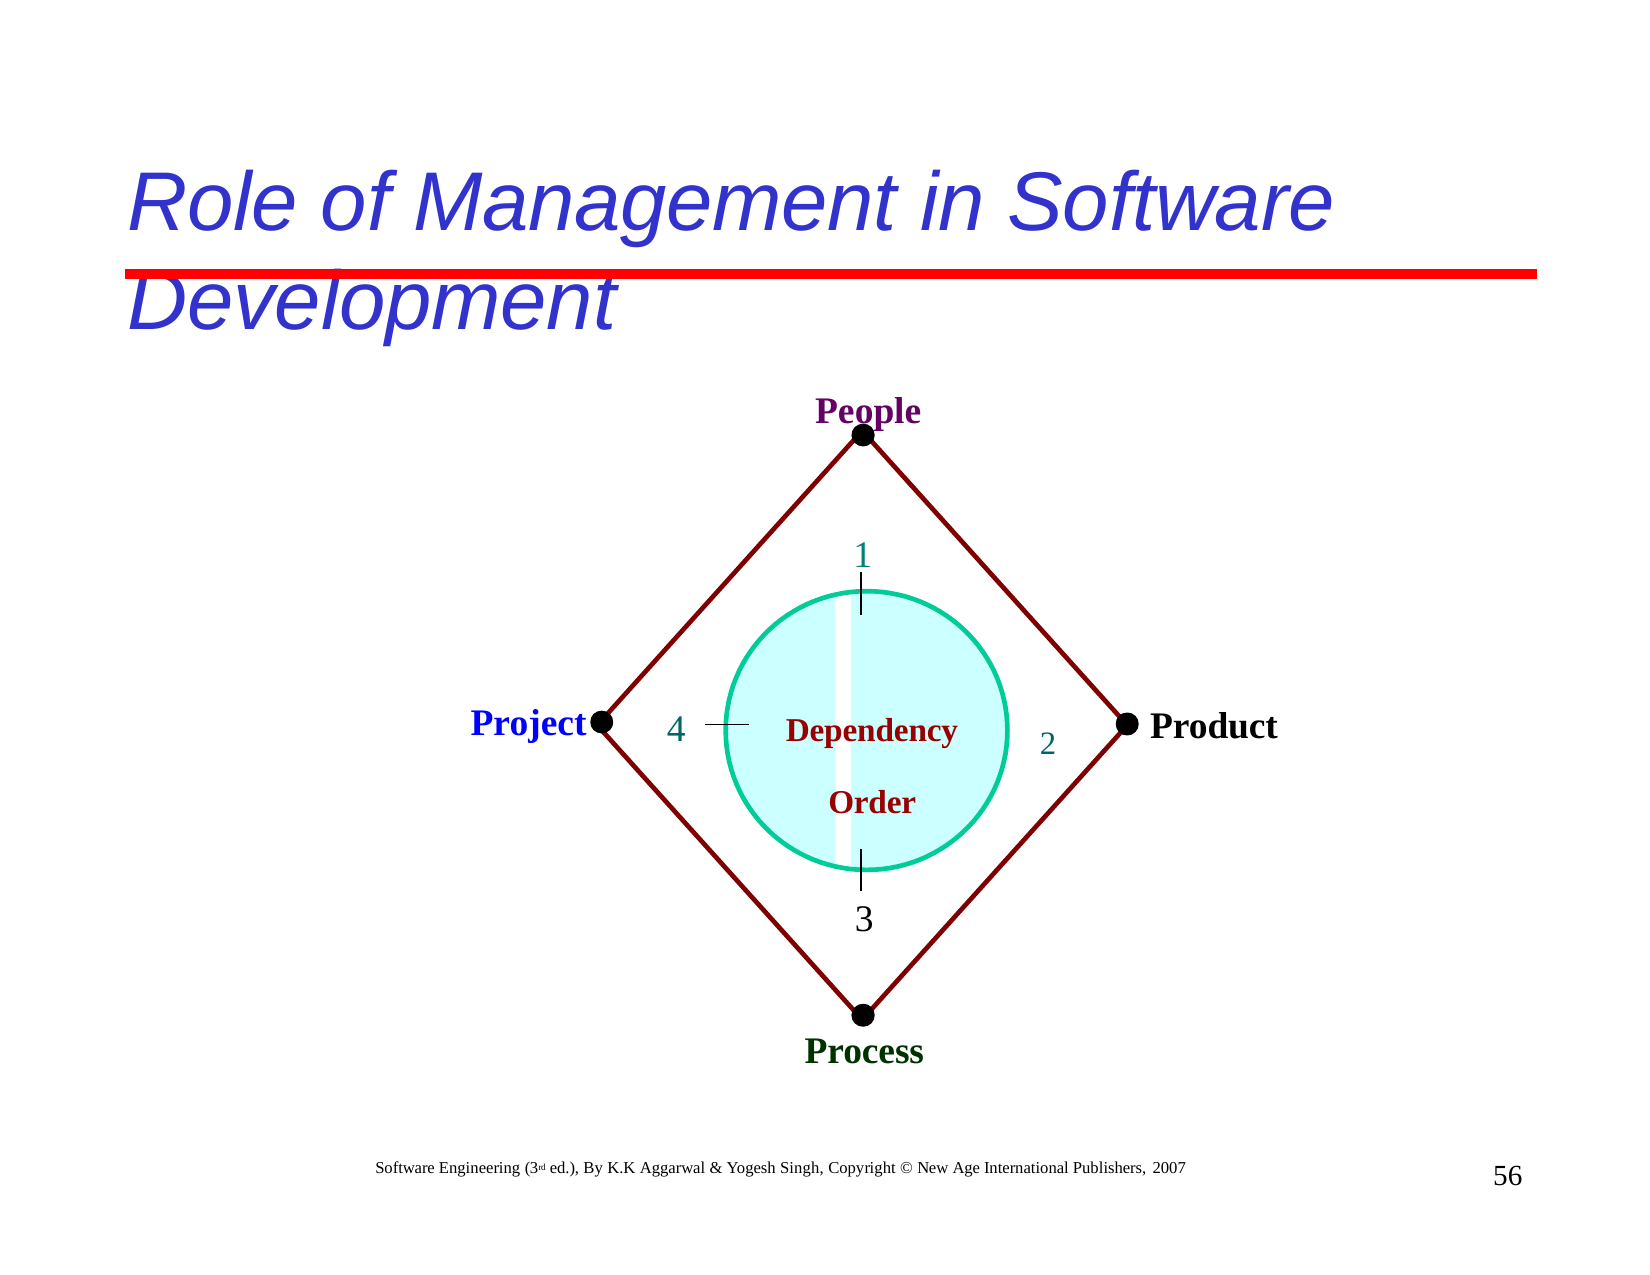

# Role of Management in Software Development

People

1

Dependency		2
Order
Project
Product
4

3

Process

Software Engineering (3rd  ed.), By K.K Aggarwal & Yogesh Singh, Copyright © New Age International Publishers, 2007
56